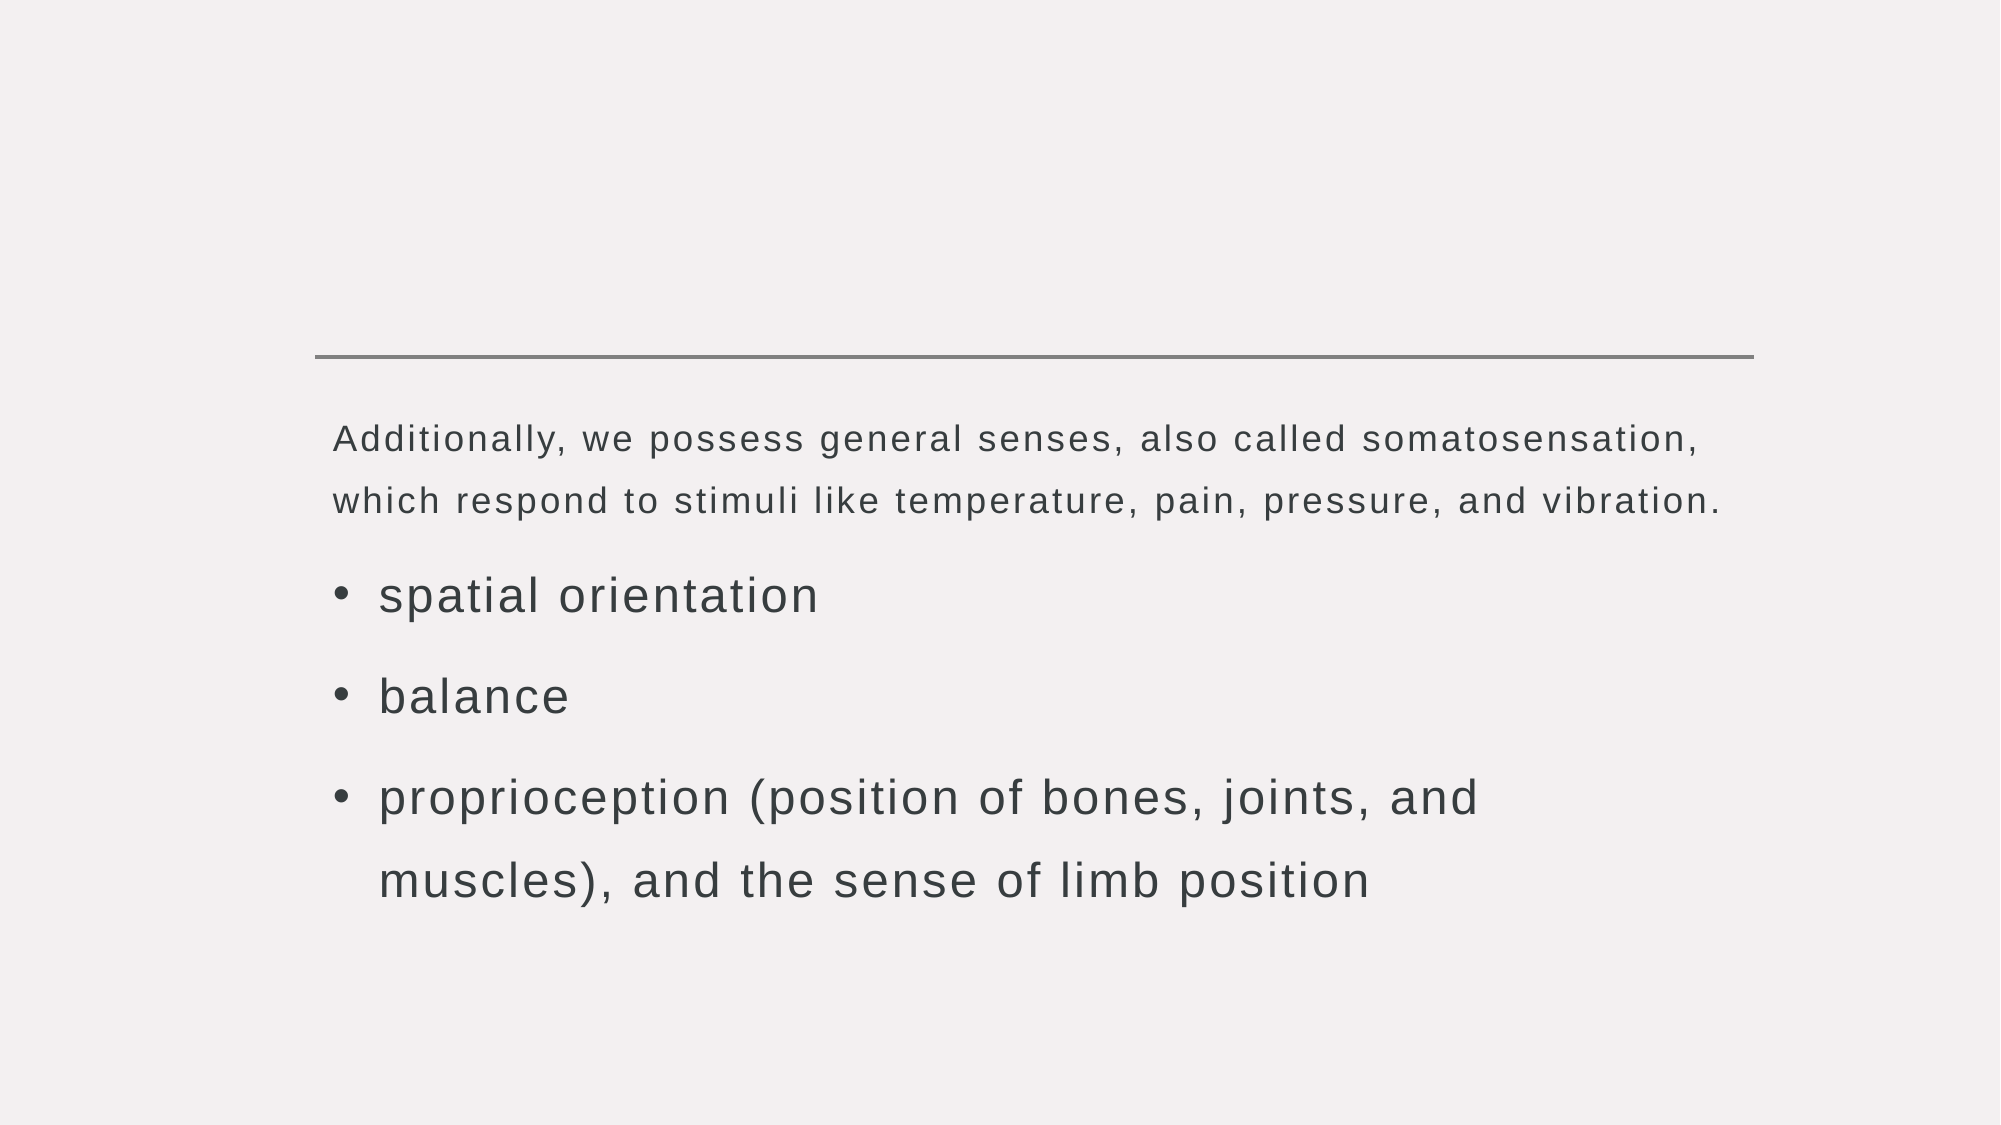

#
Additionally, we possess general senses, also called somatosensation, which respond to stimuli like temperature, pain, pressure, and vibration.
spatial orientation
balance
proprioception (position of bones, joints, and muscles), and the sense of limb position